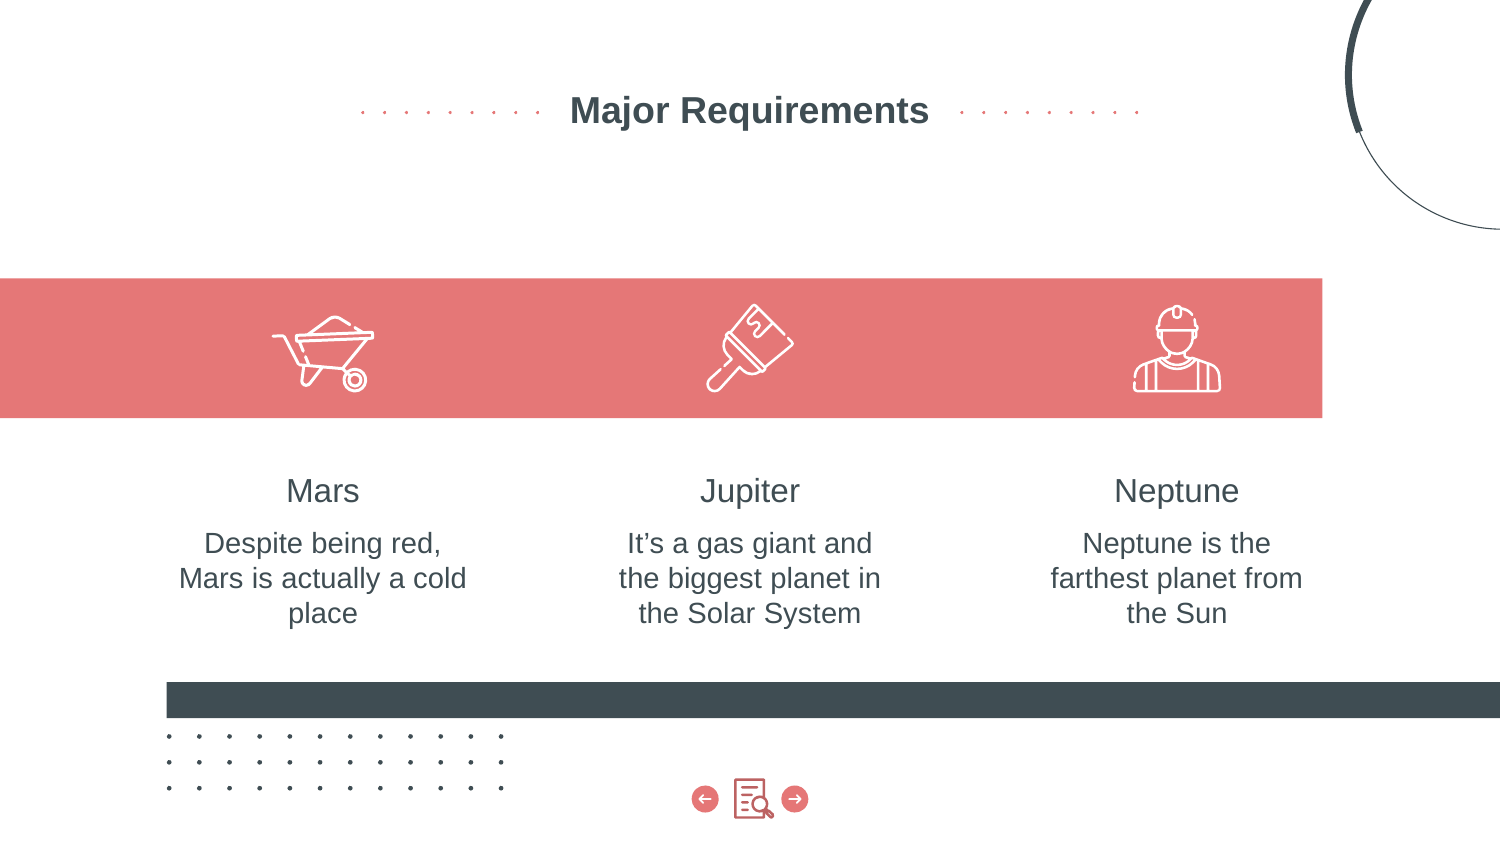

# Major Requirements

Mars
Jupiter
Neptune
Despite being red, Mars is actually a cold place
It’s a gas giant and the biggest planet in the Solar System
Neptune is the farthest planet from the Sun